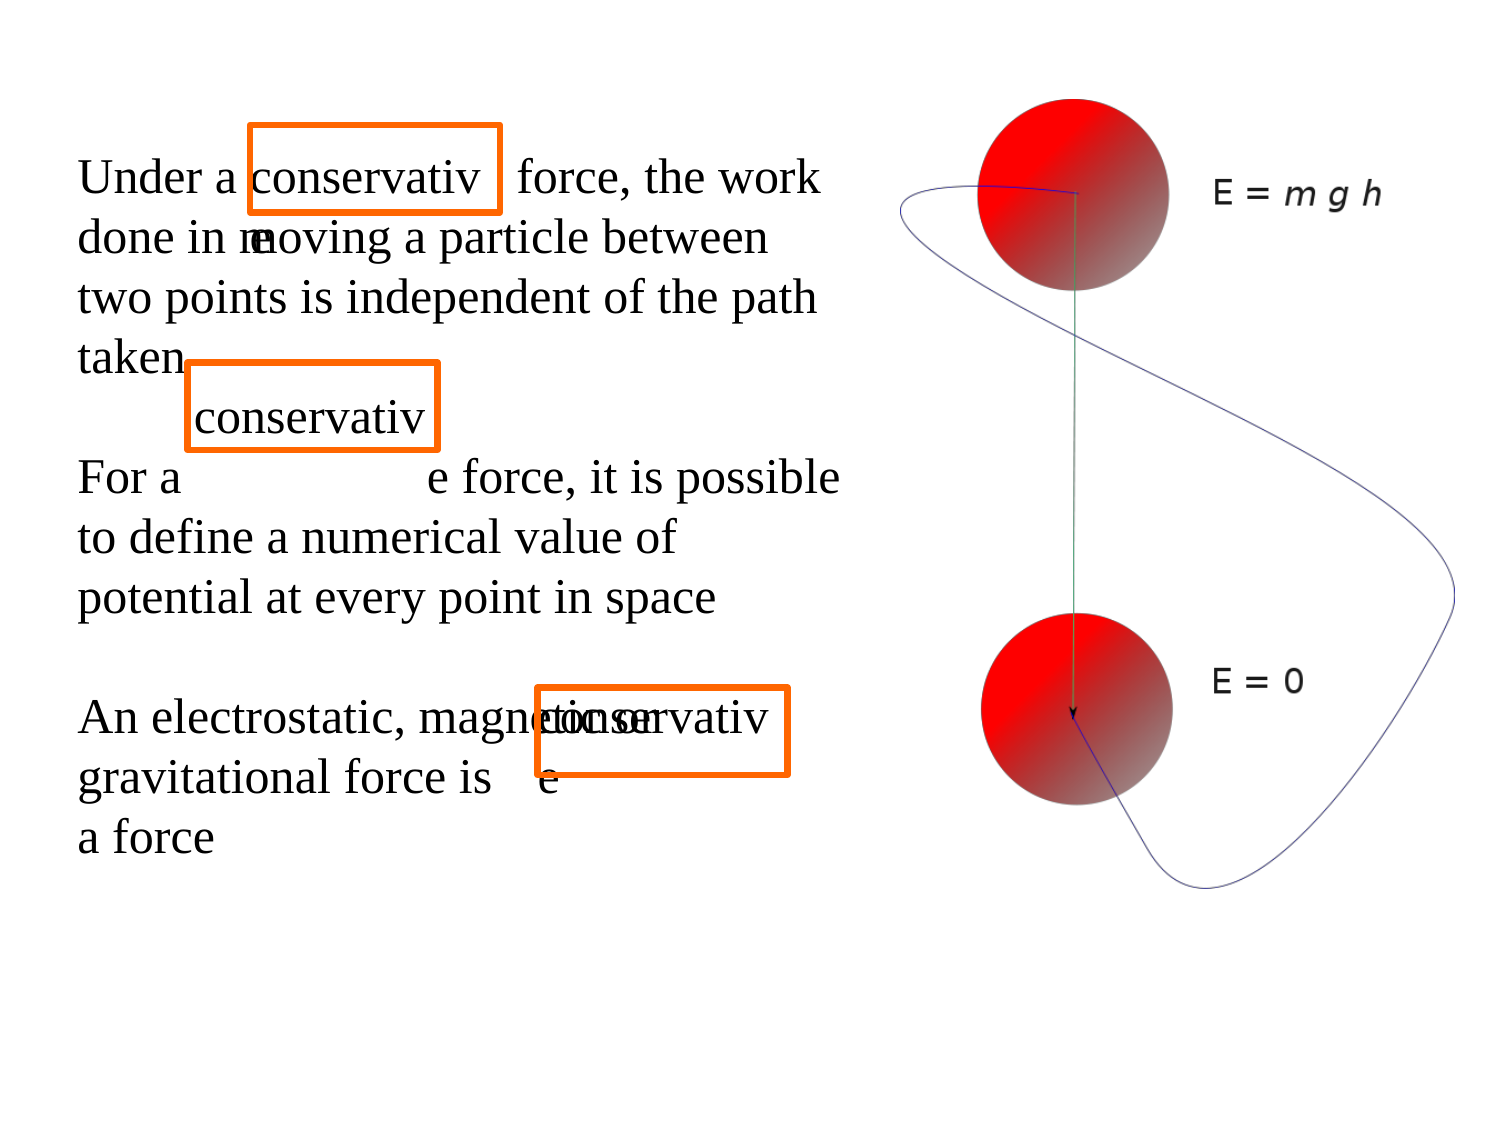

Under a	force, the work done in moving a particle between two points is independent of the path taken

For a	e force, it is possible to define a numerical value of potential at every point in space

An electrostatic, magnetic or
gravitational force is a force
conservative

conservativ
conservative